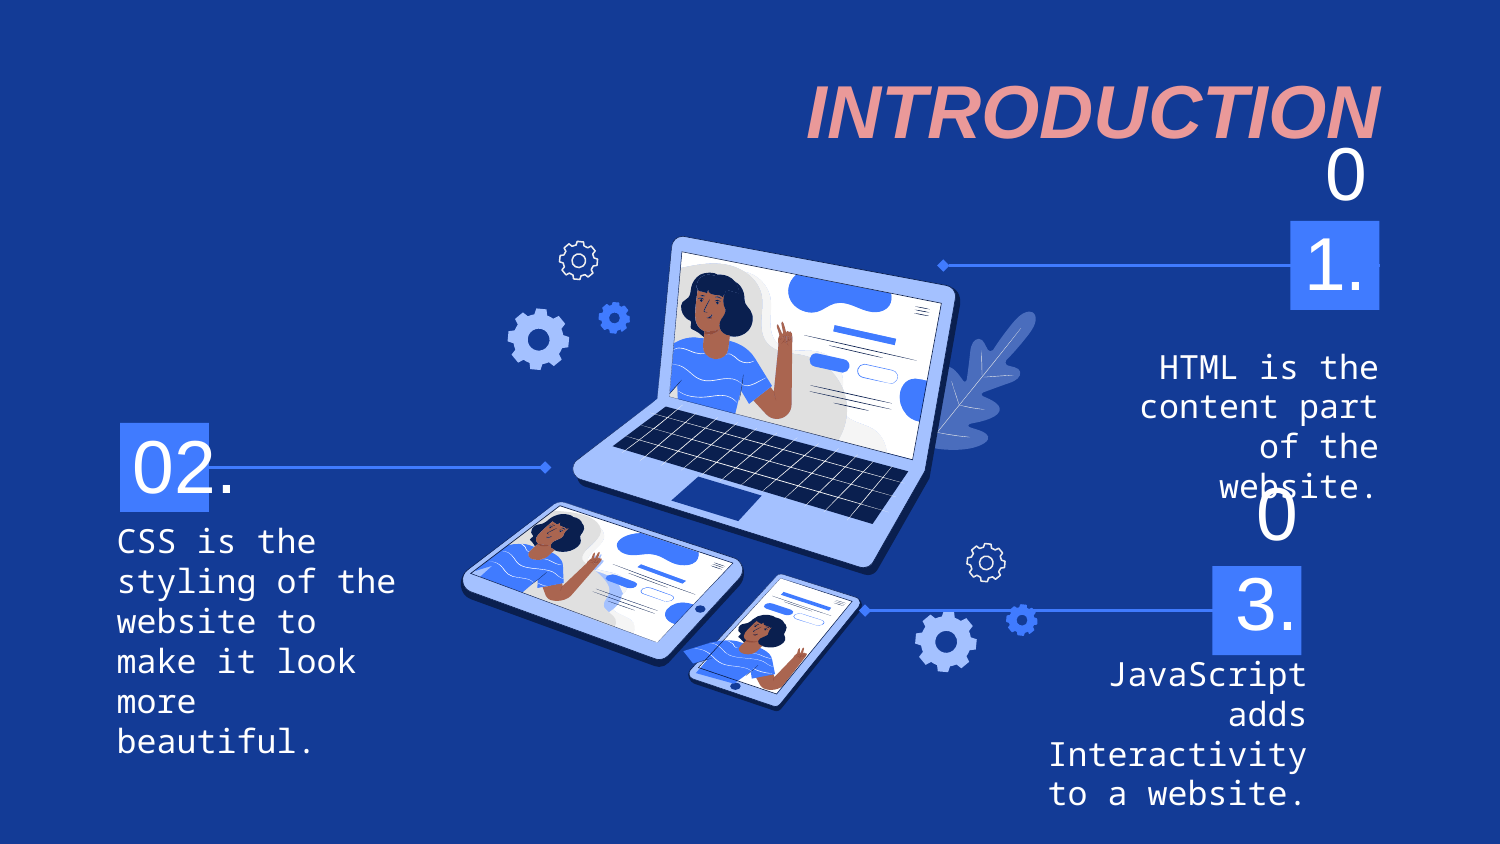

# INTRODUCTION

01.
HTML is the content part of the website.

02.
CSS is the styling of the website to make it look more beautiful.

  03.

JavaScript adds Interactivity to a website.